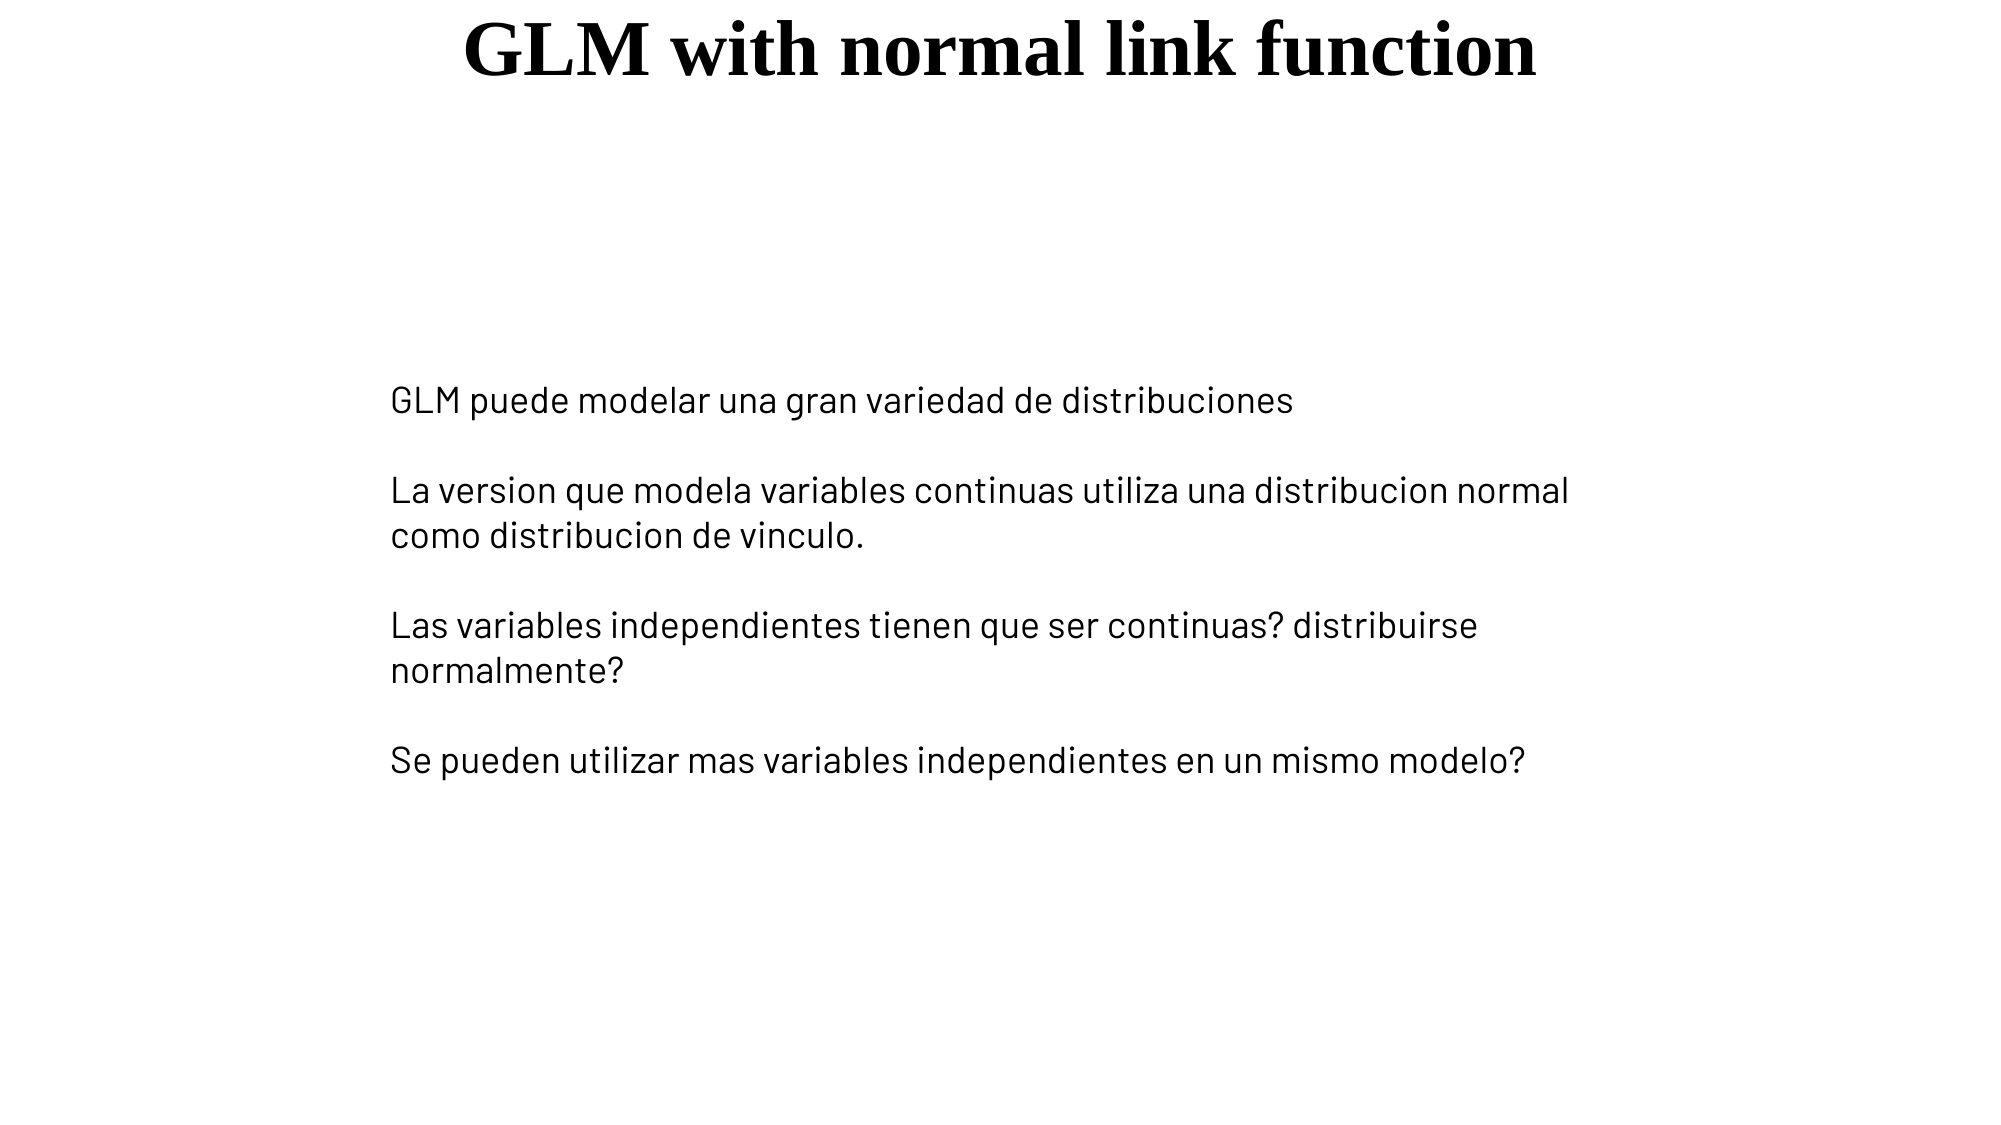

GLM with normal link function
GLM puede modelar una gran variedad de distribuciones

La version que modela variables continuas utiliza una distribucion normal como distribucion de vinculo.

Las variables independientes tienen que ser continuas? distribuirse normalmente?

Se pueden utilizar mas variables independientes en un mismo modelo?